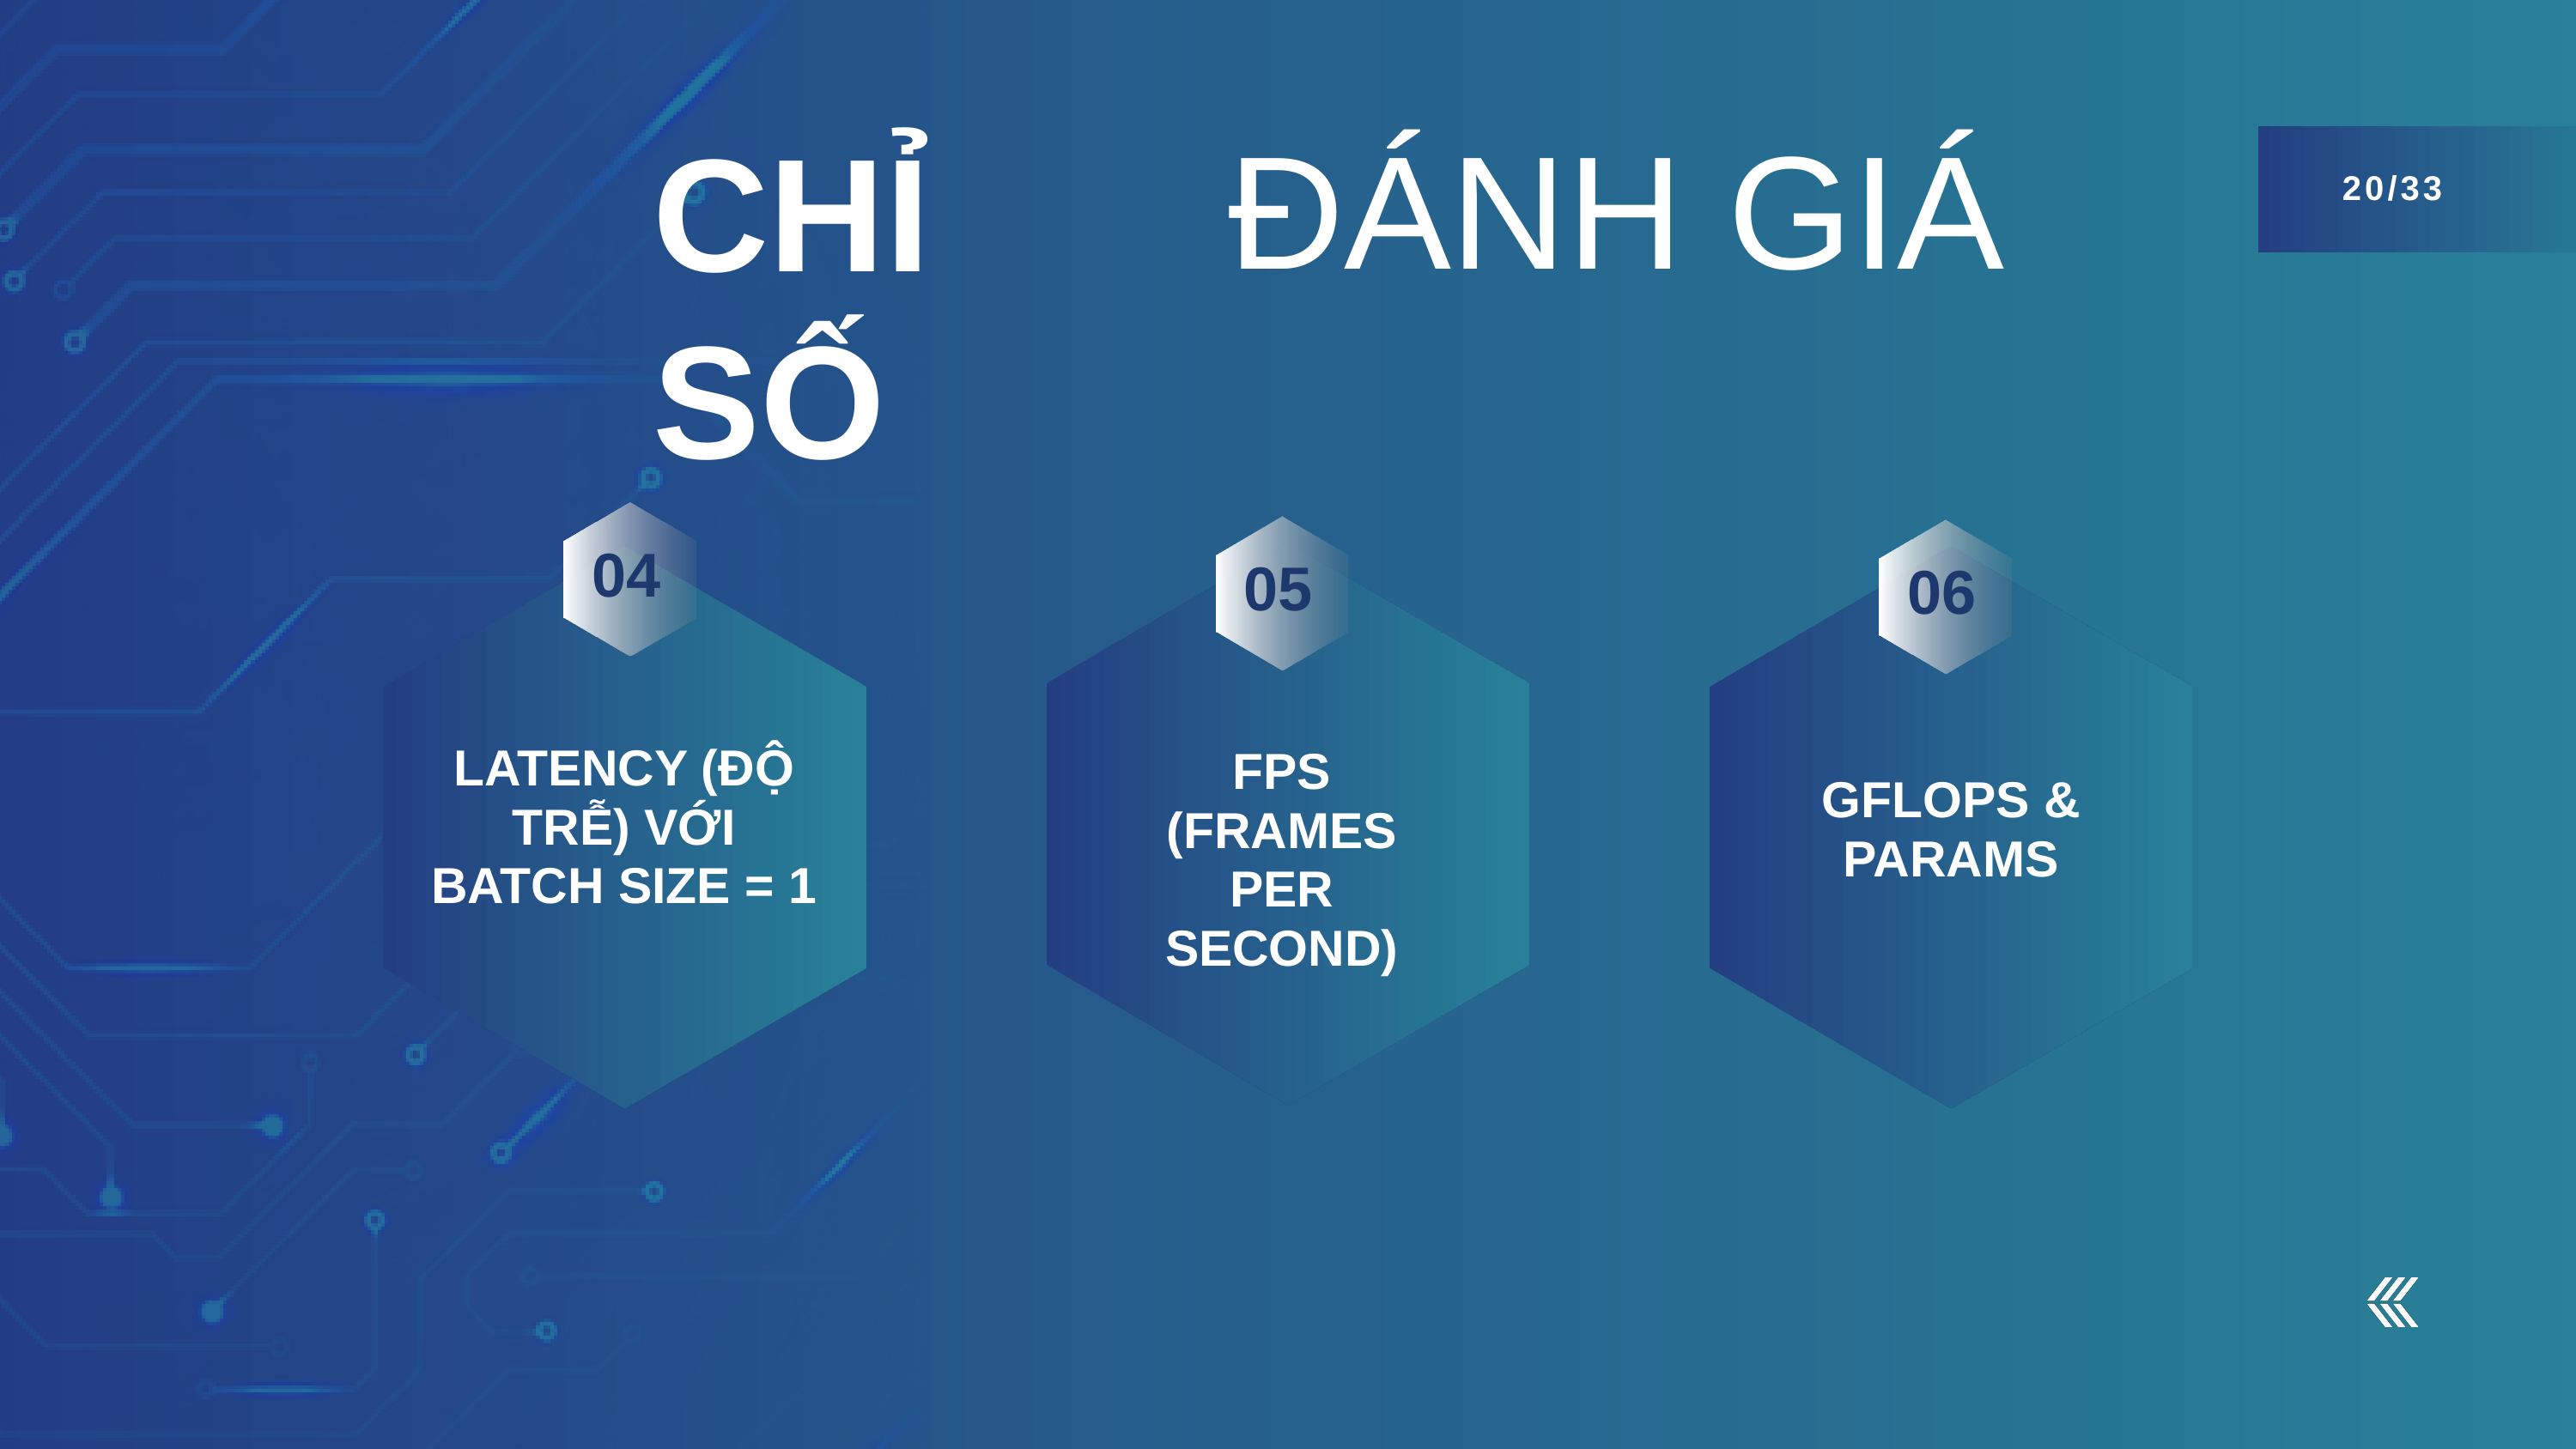

ĐÁNH GIÁ
CHỈ SỐ

20/33

04

05
06
LATENCY (ĐỘ TRỄ) VỚI BATCH SIZE = 1
FPS (FRAMES PER SECOND)
GFLOPS & PARAMS